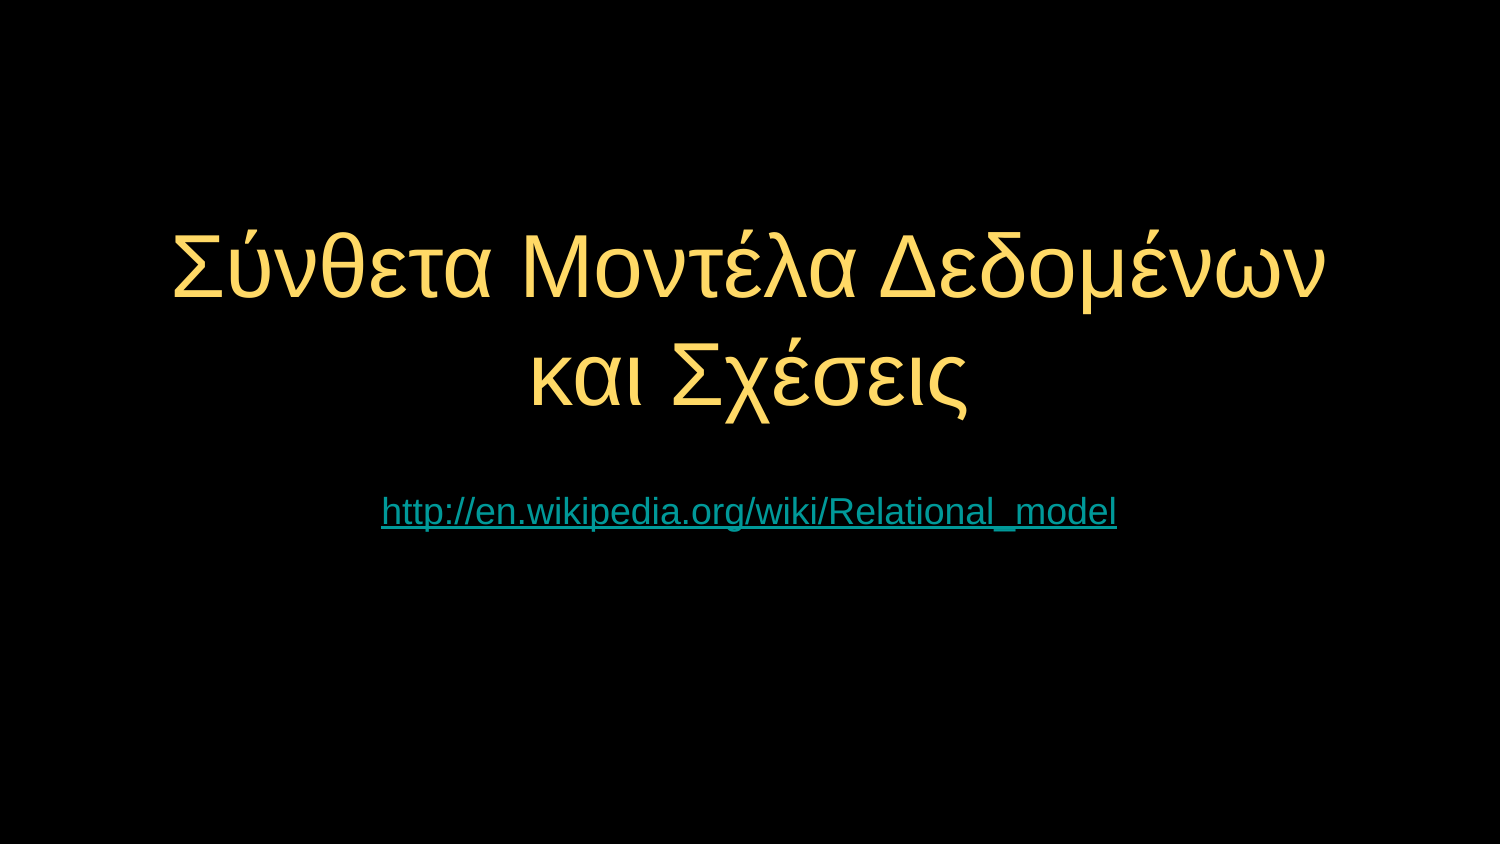

# Σύνθετα Μοντέλα Δεδομένων και Σχέσεις
http://en.wikipedia.org/wiki/Relational_model